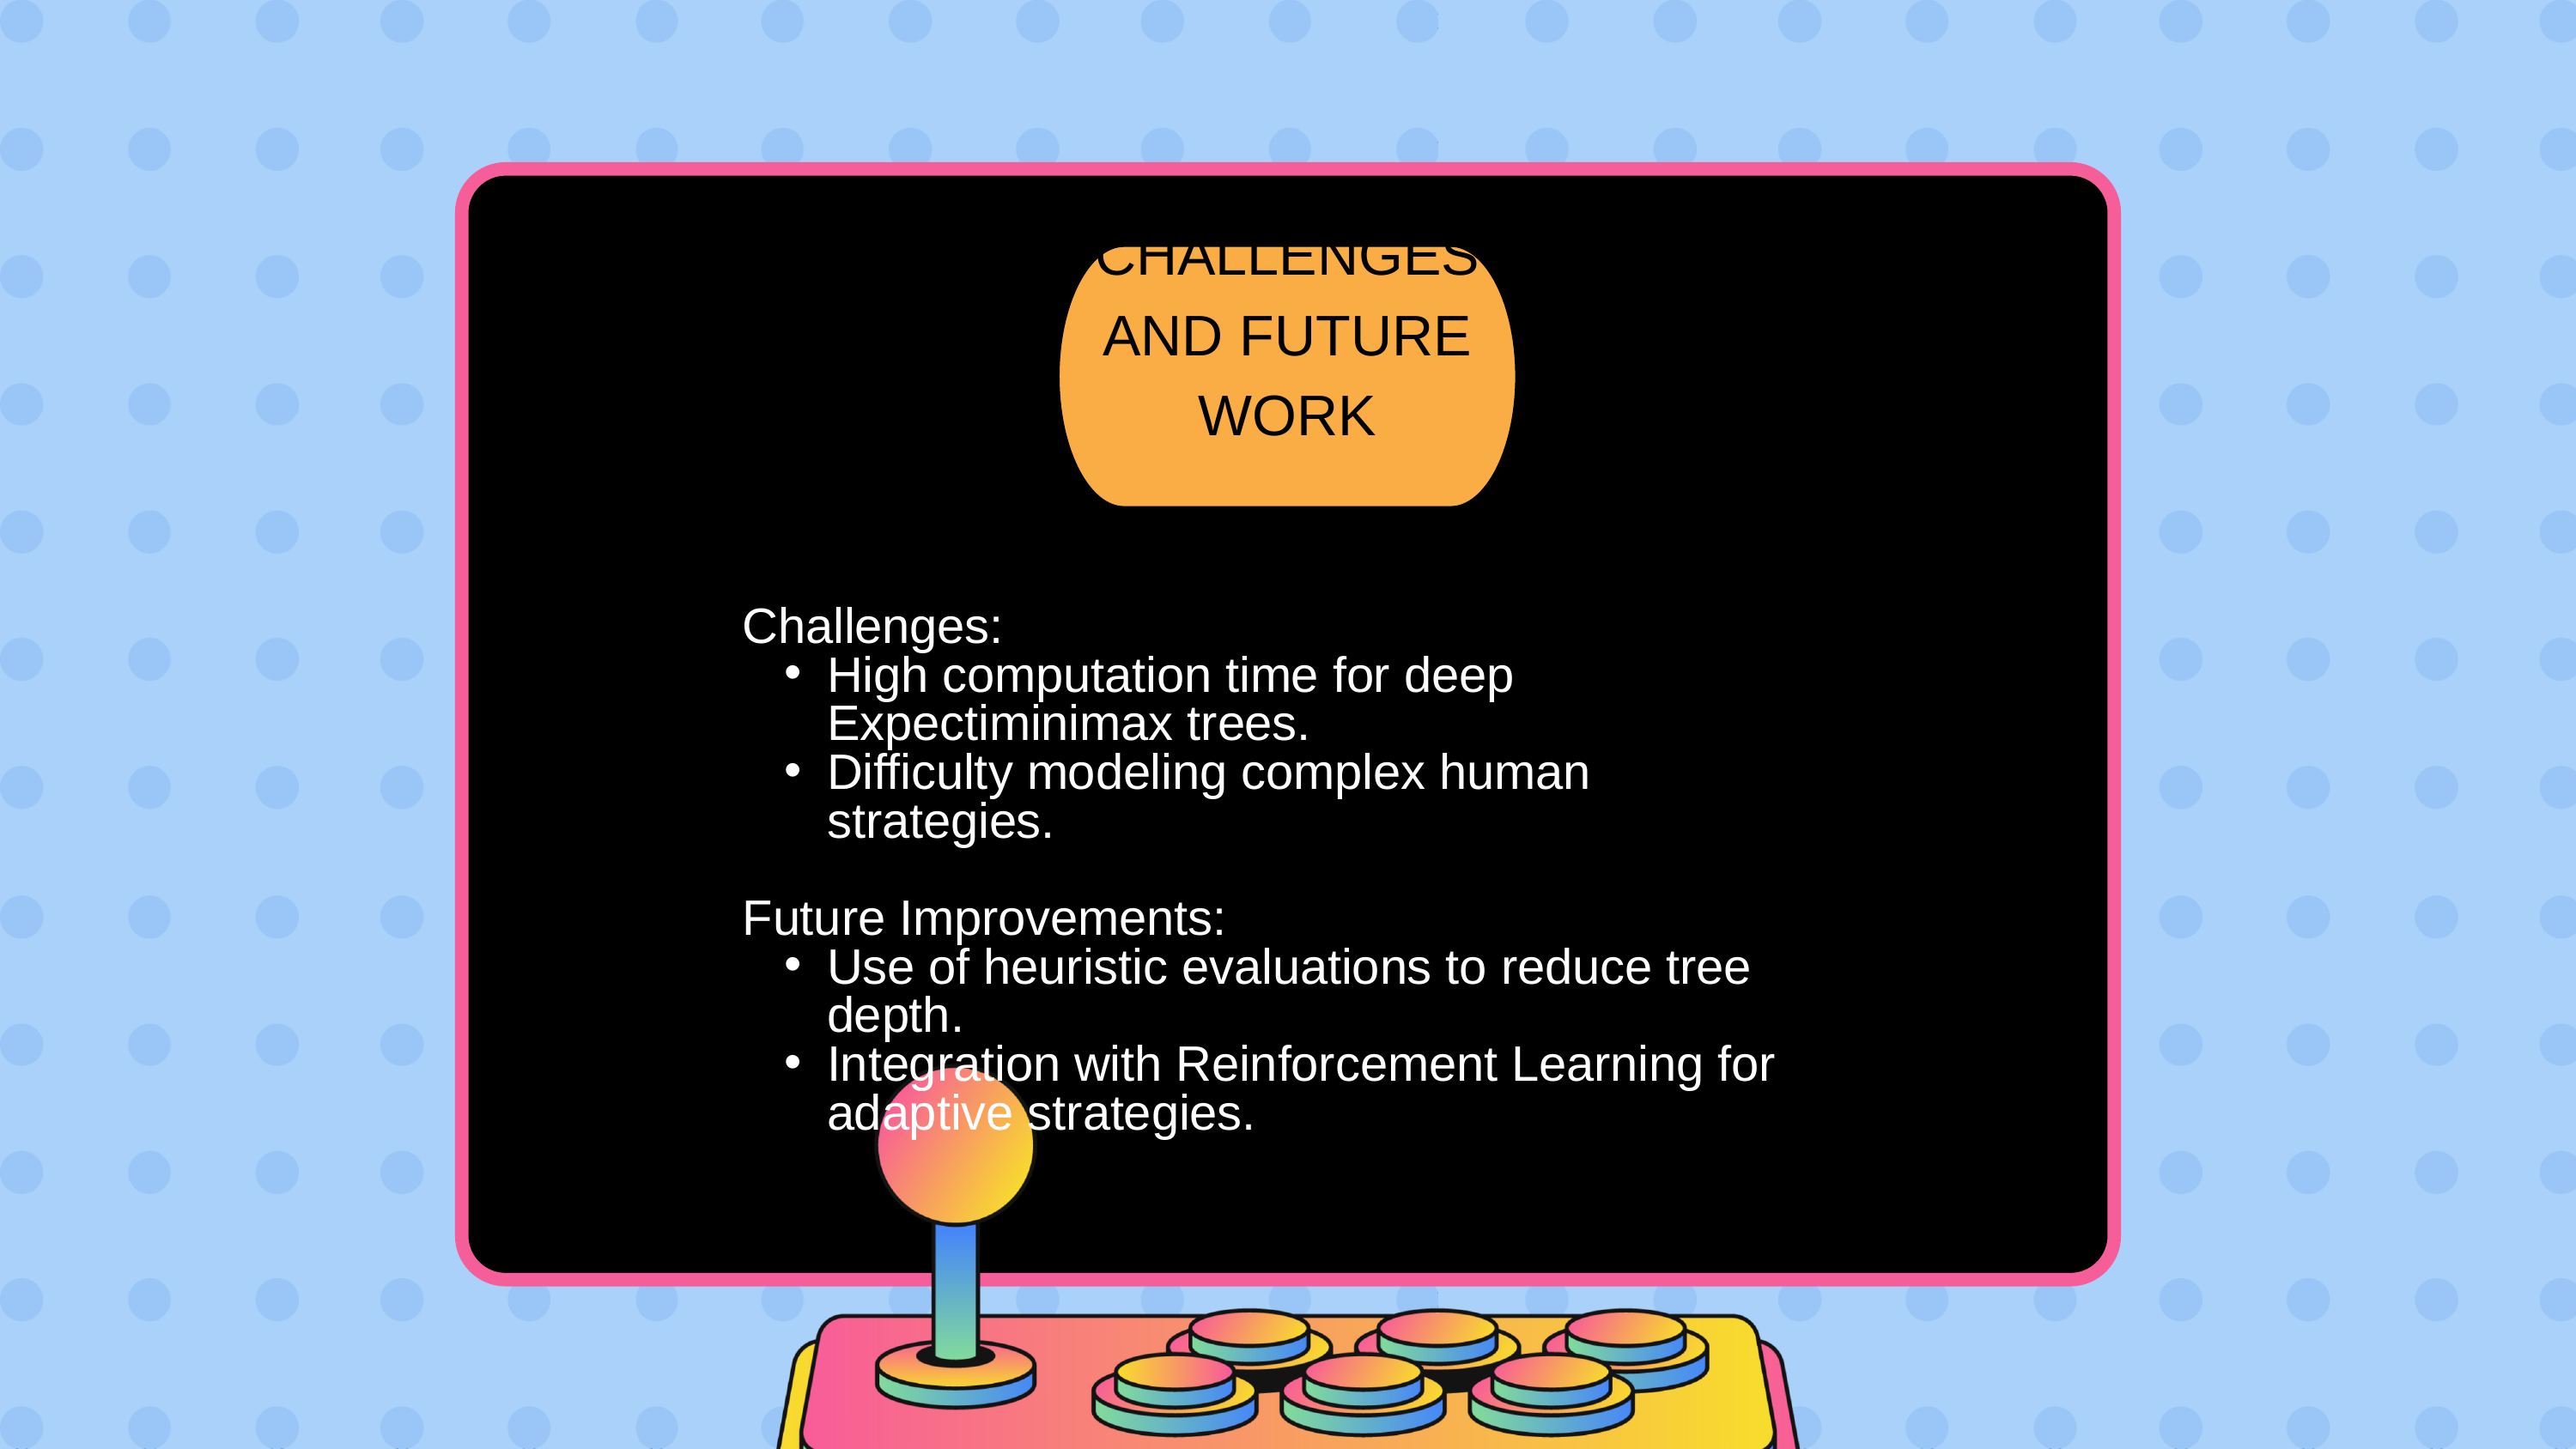

INSTRUCTION

CHALLENGES AND FUTURE WORK

Challenges:
High computation time for deep Expectiminimax trees.
Difficulty modeling complex human strategies.

Future Improvements:
Use of heuristic evaluations to reduce tree depth.
Integration with Reinforcement Learning for adaptive strategies.